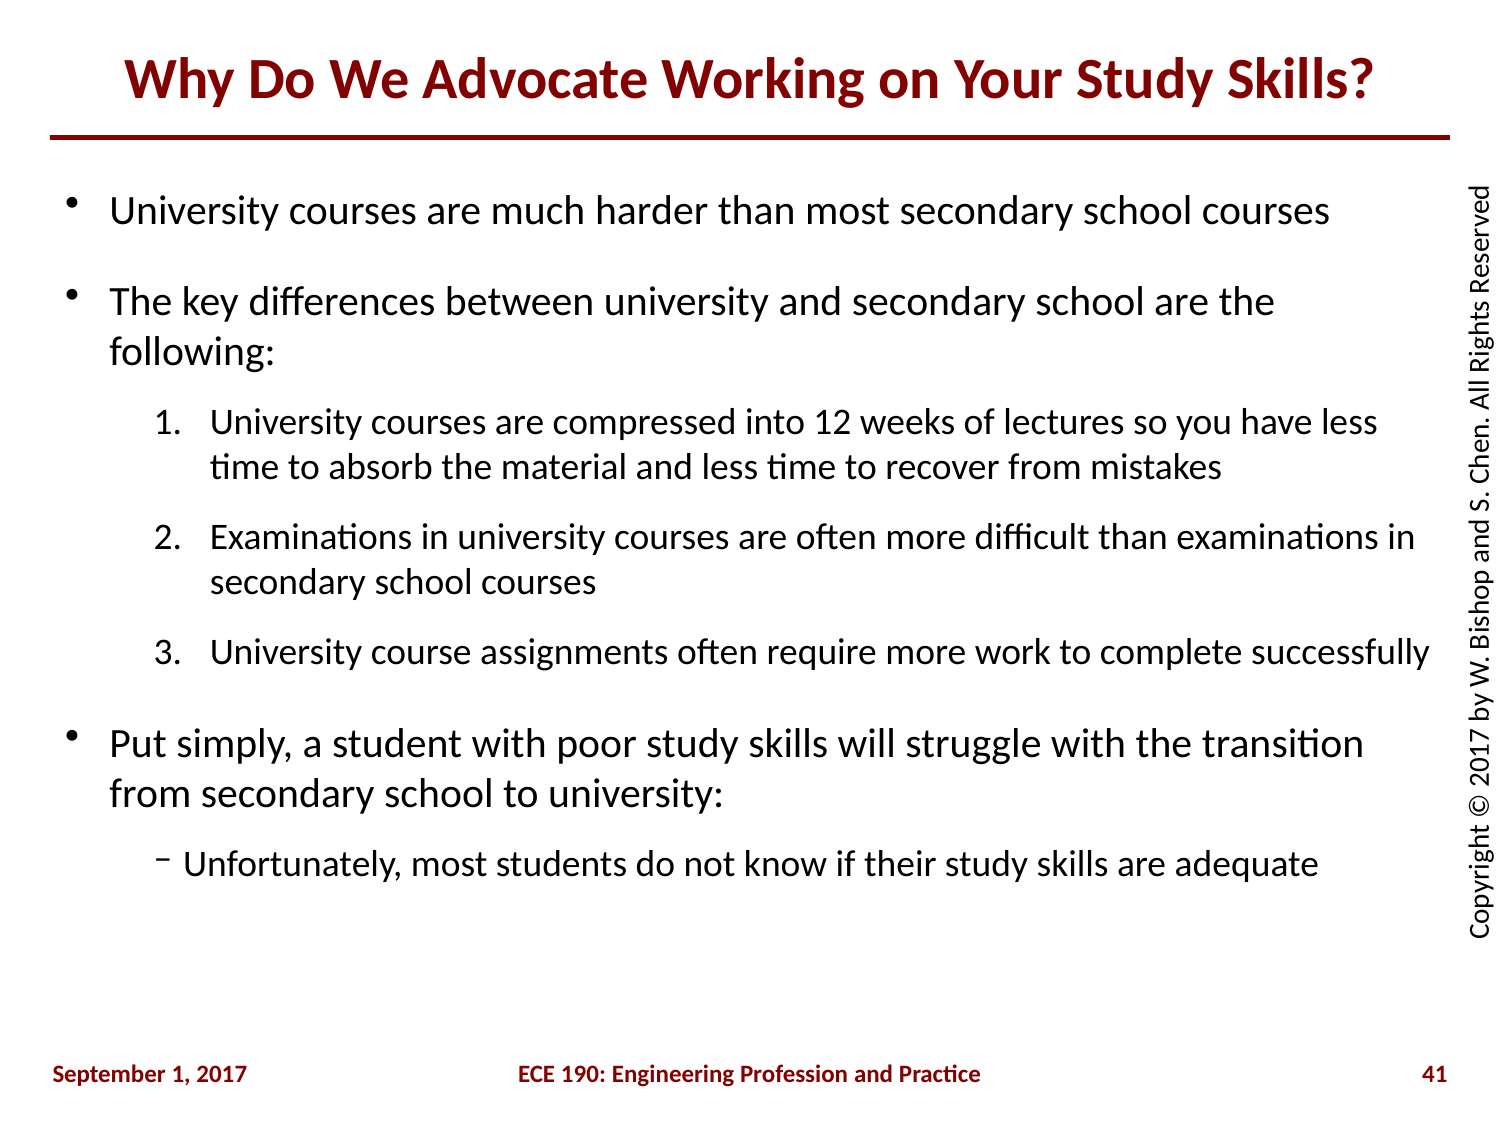

# Why Do We Advocate Working on Your Study Skills?
University courses are much harder than most secondary school courses
The key differences between university and secondary school are the following:
University courses are compressed into 12 weeks of lectures so you have less time to absorb the material and less time to recover from mistakes
Examinations in university courses are often more difficult than examinations in secondary school courses
University course assignments often require more work to complete successfully
Put simply, a student with poor study skills will struggle with the transition from secondary school to university:
Unfortunately, most students do not know if their study skills are adequate
September 1, 2017
ECE 190: Engineering Profession and Practice
41